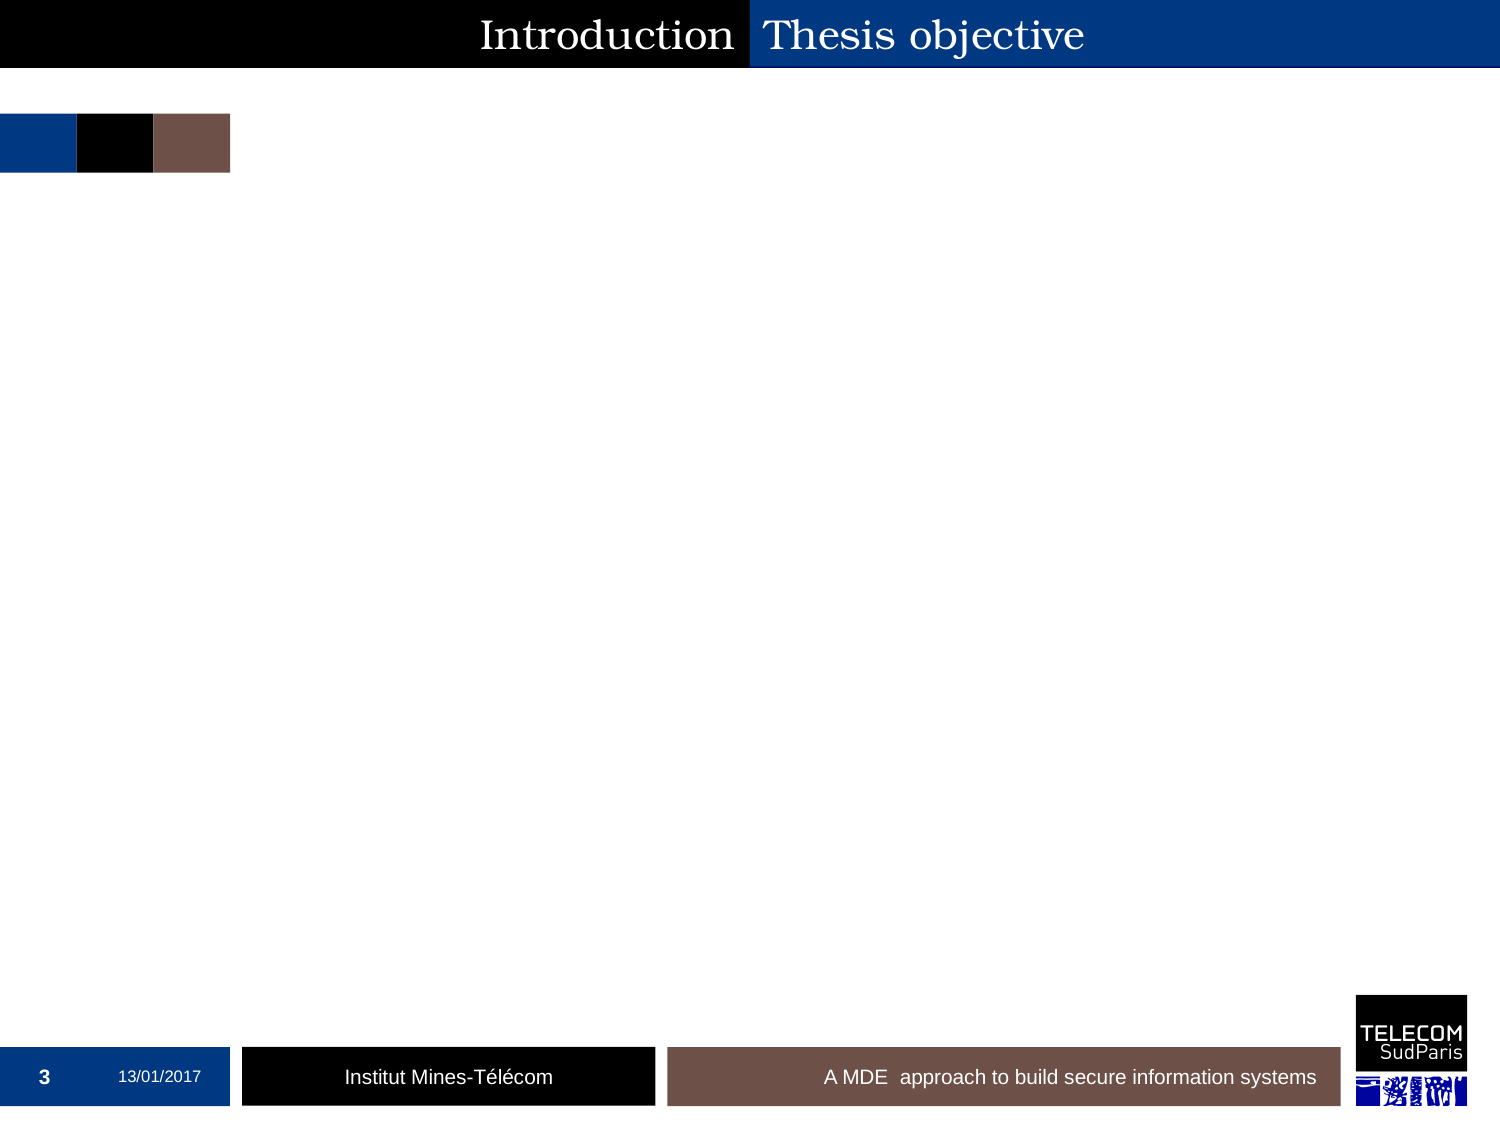

Introduction
Thesis objective
#

3
13/01/2017
A MDE  approach to build secure information systems